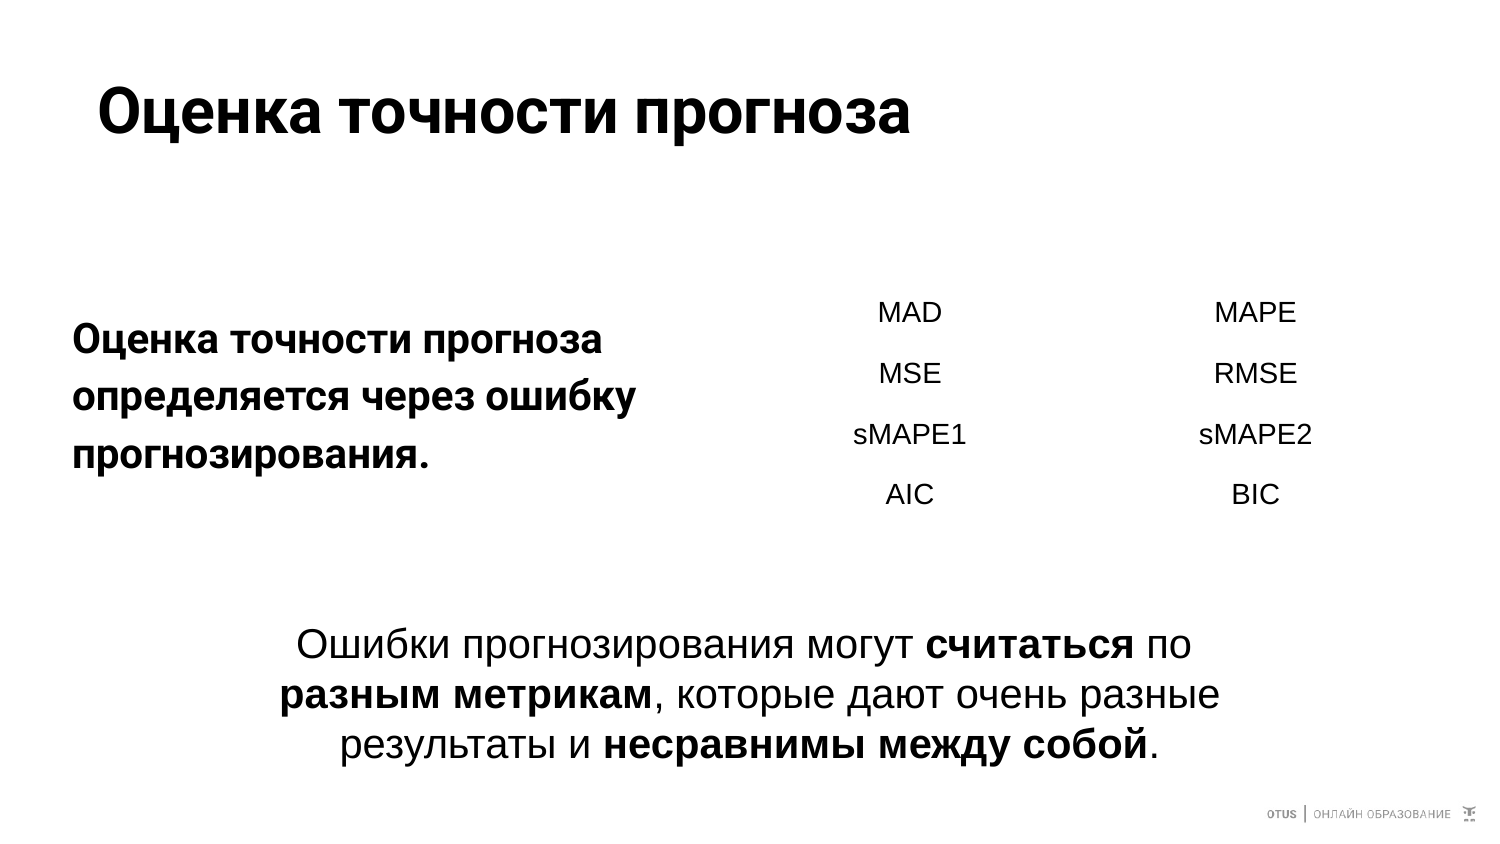

# Оценка точности прогноза
Оценка точности прогноза определяется через ошибку прогнозирования.
| MAD | MAPE |
| --- | --- |
| MSE | RMSE |
| sMAPE1 | sMAPE2 |
| AIC | BIC |
Ошибки прогнозирования могут считаться по
разным метрикам, которые дают очень разные результаты и несравнимы между собой.